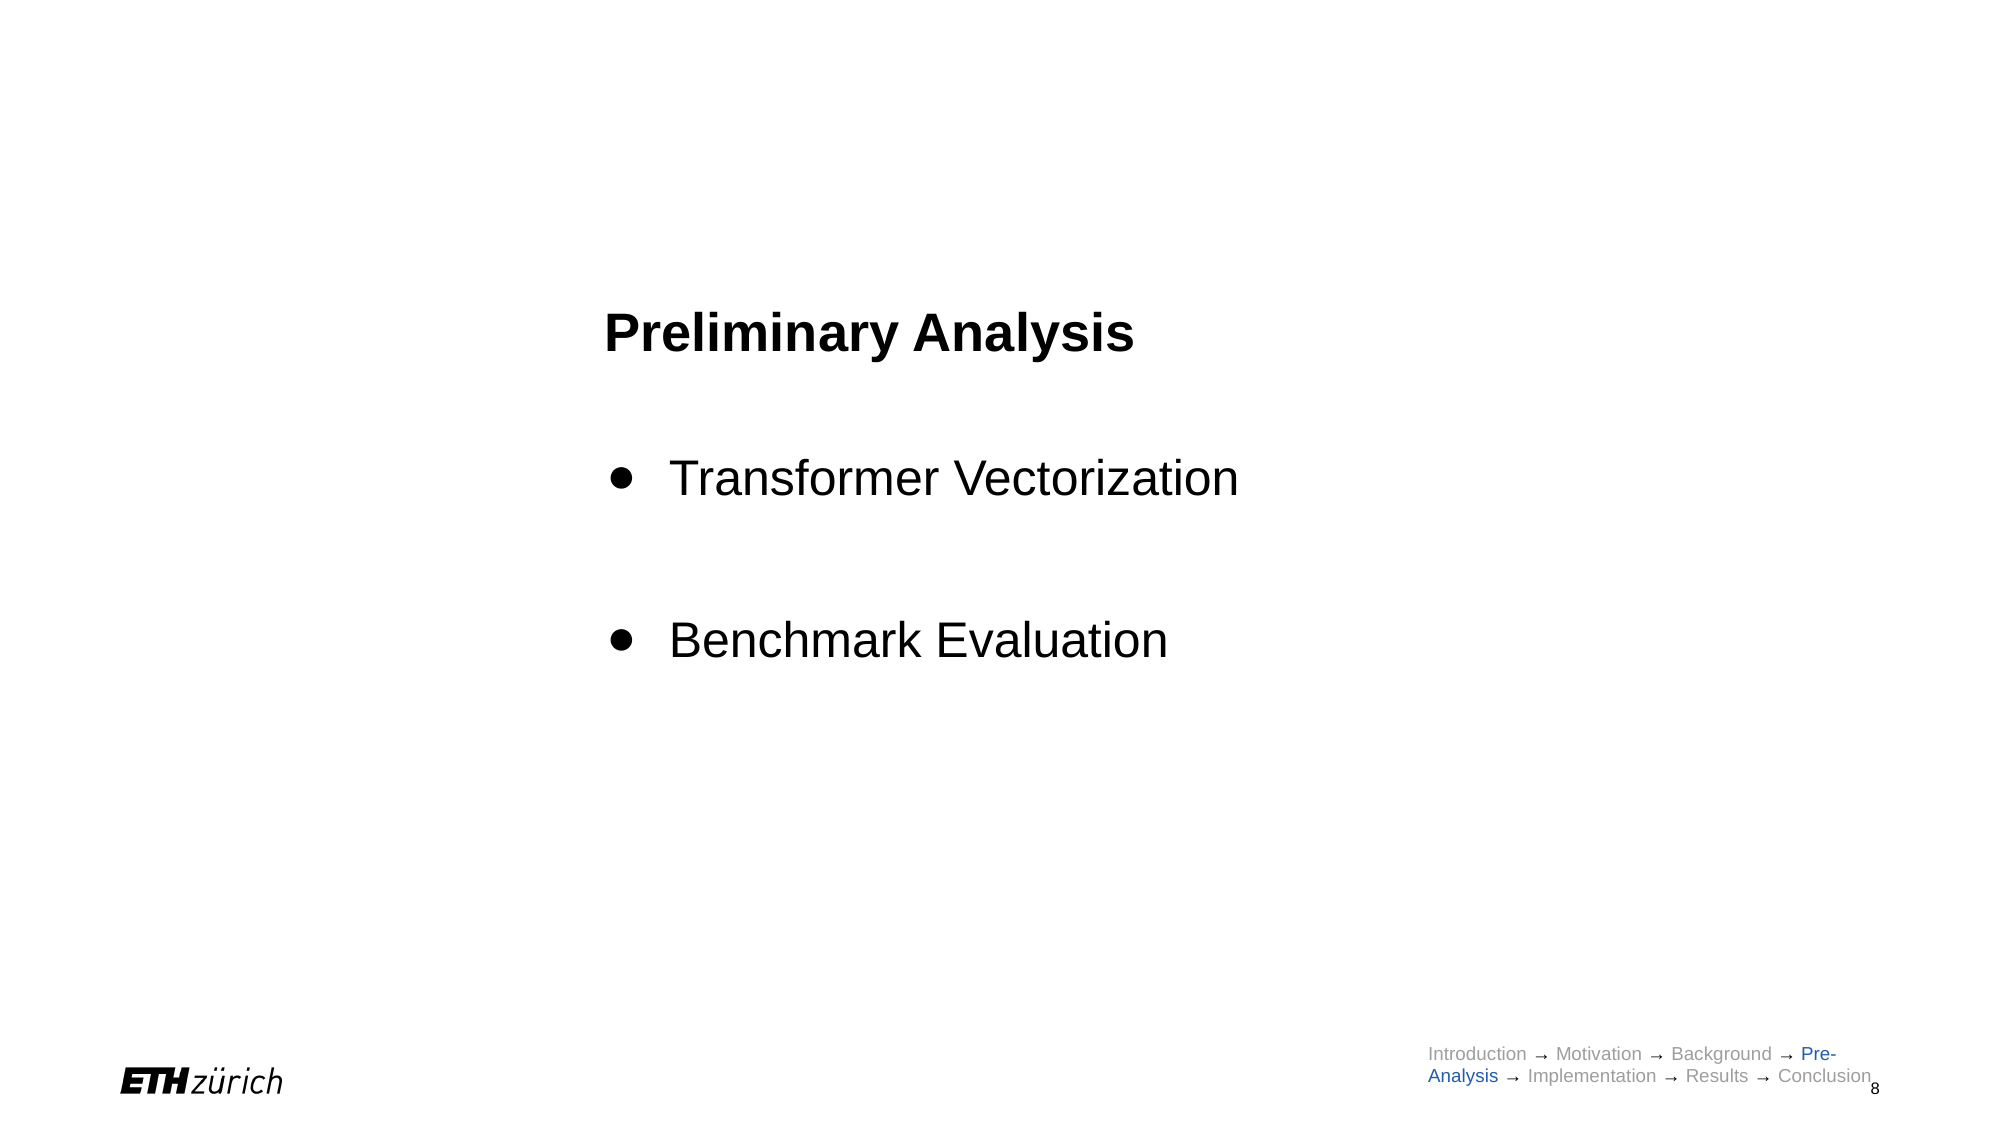

# Preliminary Analysis
Transformer Vectorization

Benchmark Evaluation
Introduction → Motivation → Background → Pre-Analysis → Implementation → Results → Conclusion
8